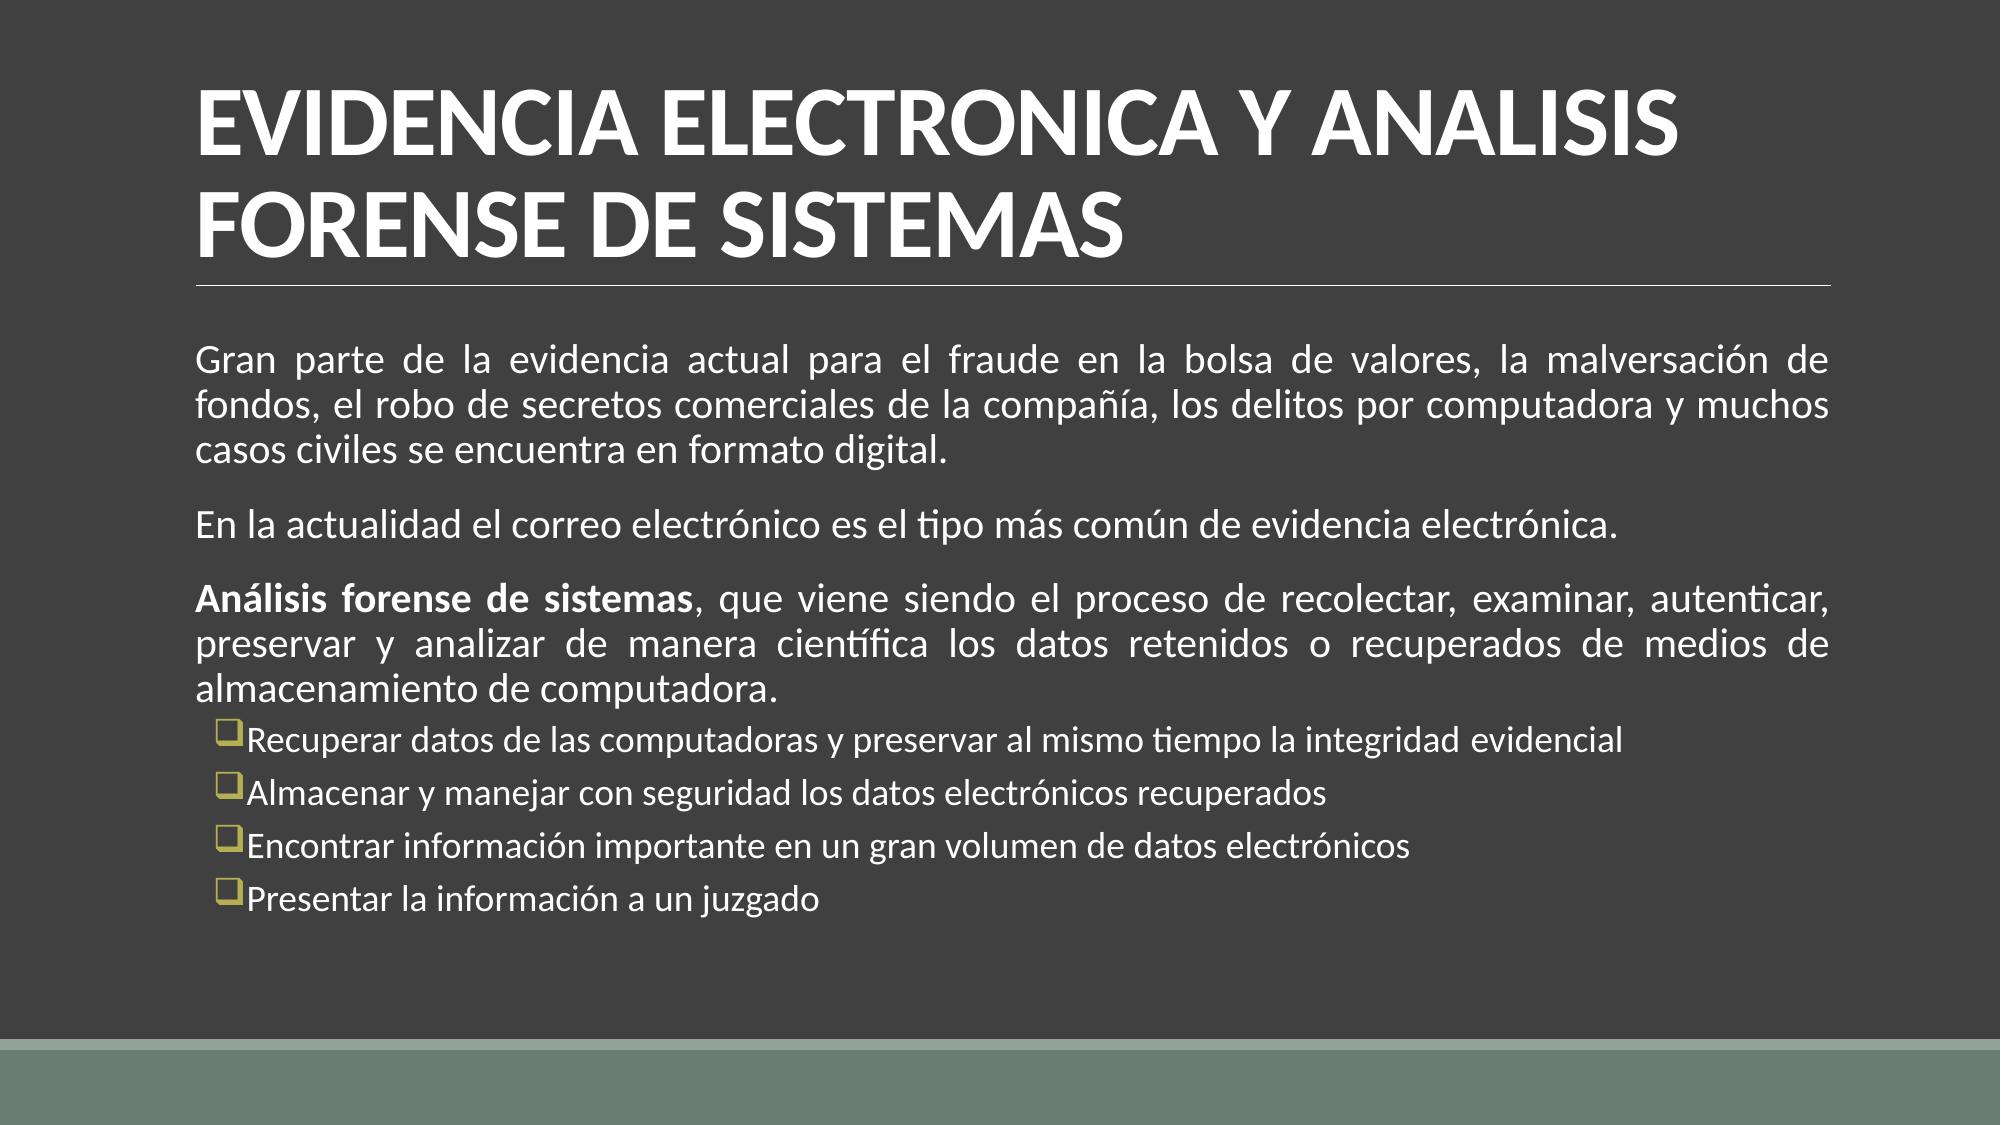

# EVIDENCIA ELECTRONICA Y ANALISIS FORENSE DE SISTEMAS
Gran parte de la evidencia actual para el fraude en la bolsa de valores, la malversación de fondos, el robo de secretos comerciales de la compañía, los delitos por computadora y muchos casos civiles se encuentra en formato digital.
En la actualidad el correo electrónico es el tipo más común de evidencia electrónica.
Análisis forense de sistemas, que viene siendo el proceso de recolectar, examinar, autenticar, preservar y analizar de manera científica los datos retenidos o recuperados de medios de almacenamiento de computadora.
Recuperar datos de las computadoras y preservar al mismo tiempo la integridad evidencial
Almacenar y manejar con seguridad los datos electrónicos recuperados
Encontrar información importante en un gran volumen de datos electrónicos
Presentar la información a un juzgado